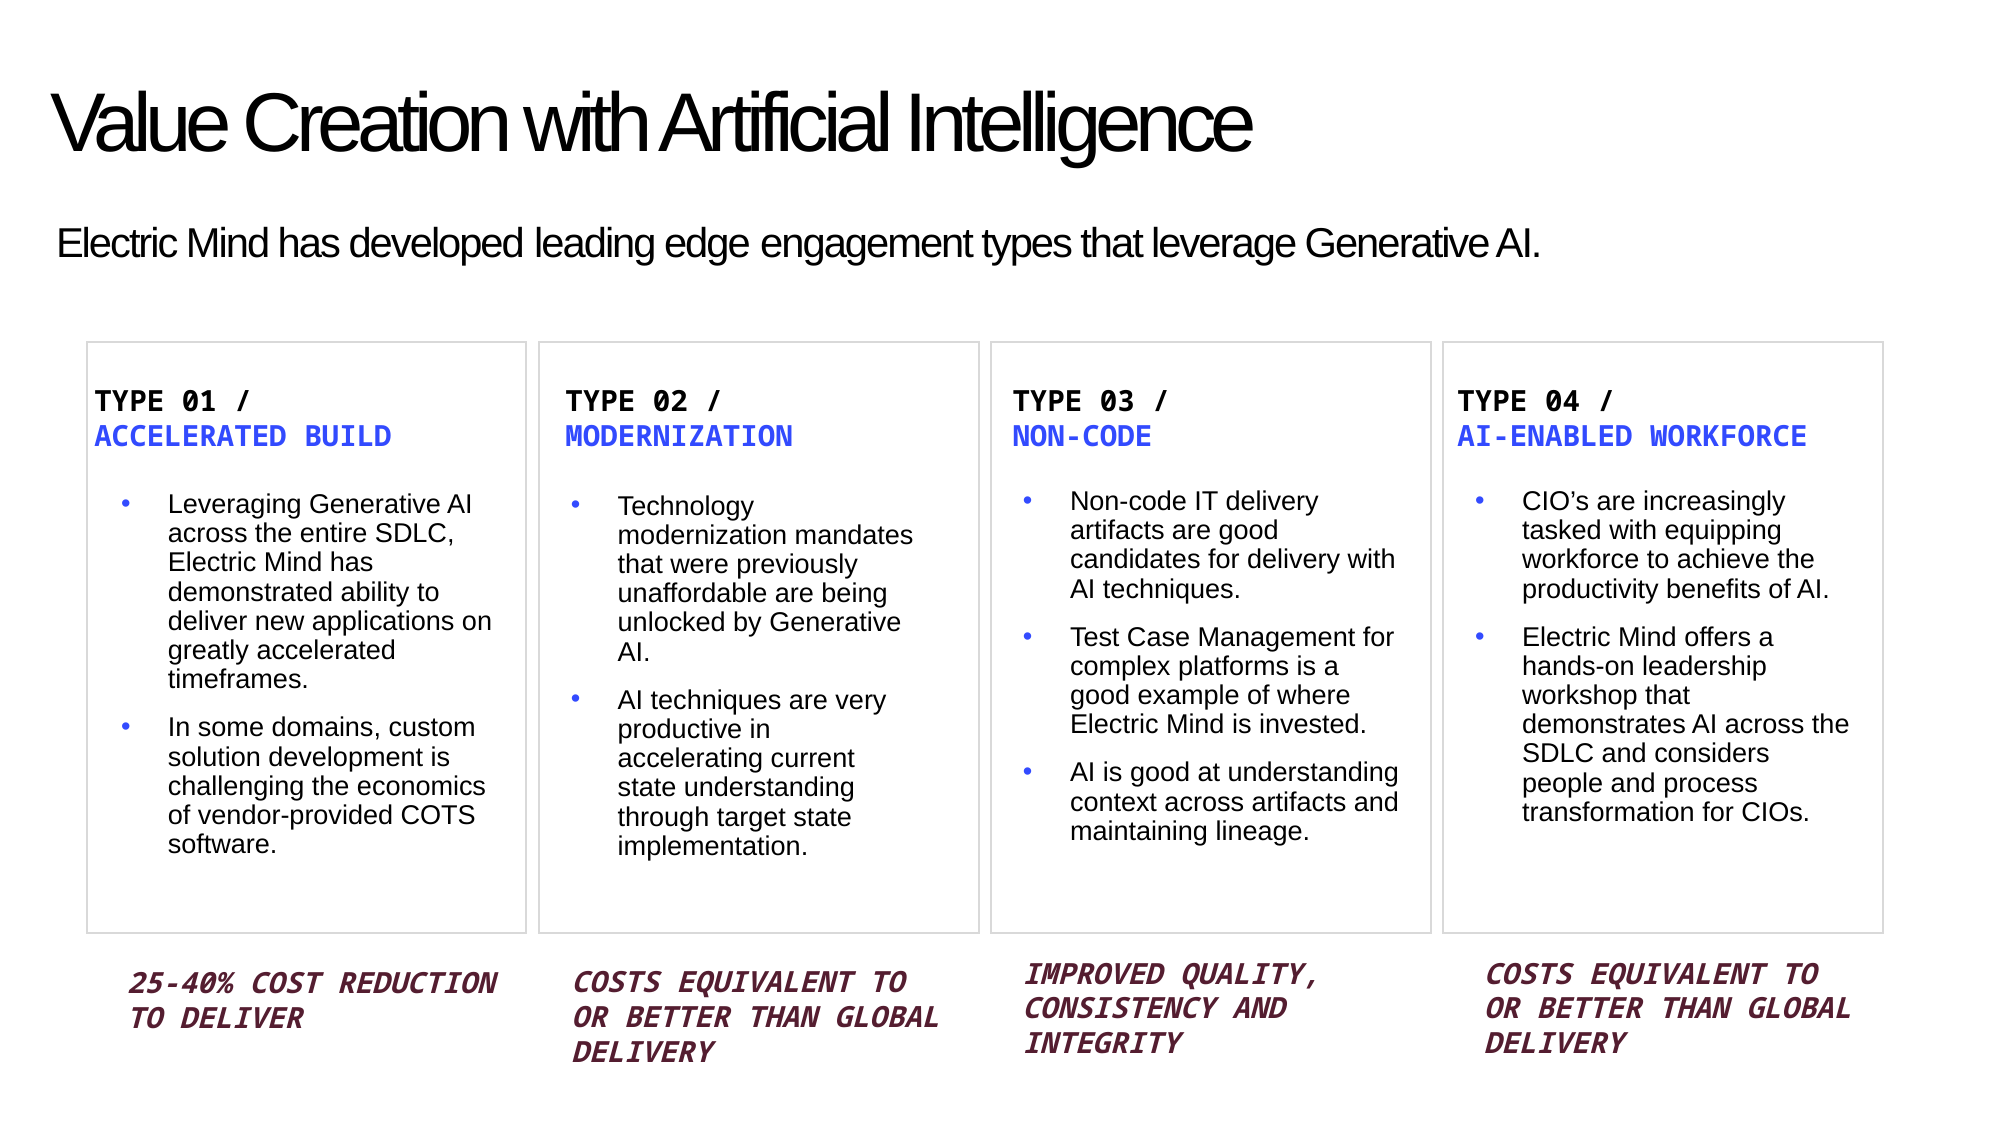

Value Creation with Artificial Intelligence
Electric Mind has developed leading edge engagement types that leverage Generative AI.

TYPE 01 /
ACCELERATED BUILD
TYPE 02 /
MODERNIZATION
TYPE 03 /
NON-CODE
TYPE 04 /
AI-ENABLED WORKFORCE
Non-code IT delivery artifacts are good candidates for delivery with AI techniques.
Test Case Management for complex platforms is a good example of where Electric Mind is invested.
AI is good at understanding context across artifacts and maintaining lineage.
CIO’s are increasingly tasked with equipping workforce to achieve the productivity benefits of AI.
Electric Mind offers a hands-on leadership workshop that demonstrates AI across the SDLC and considers people and process transformation for CIOs.
Leveraging Generative AI across the entire SDLC, Electric Mind has demonstrated ability to deliver new applications on greatly accelerated timeframes.
In some domains, custom solution development is challenging the economics of vendor-provided COTS software.
Technology modernization mandates that were previously unaffordable are being unlocked by Generative AI.
AI techniques are very productive in accelerating current state understanding through target state implementation.

25-40% COST REDUCTION to DELIVER
IMPROVED QUALITY, CONSISTENCY AND INTEGRITY
Costs EQUIVALENT TO OR BETTER THAN GLOBAL DELIVERY
Costs EQUIVALENT TO OR BETTER THAN GLOBAL DELIVERY